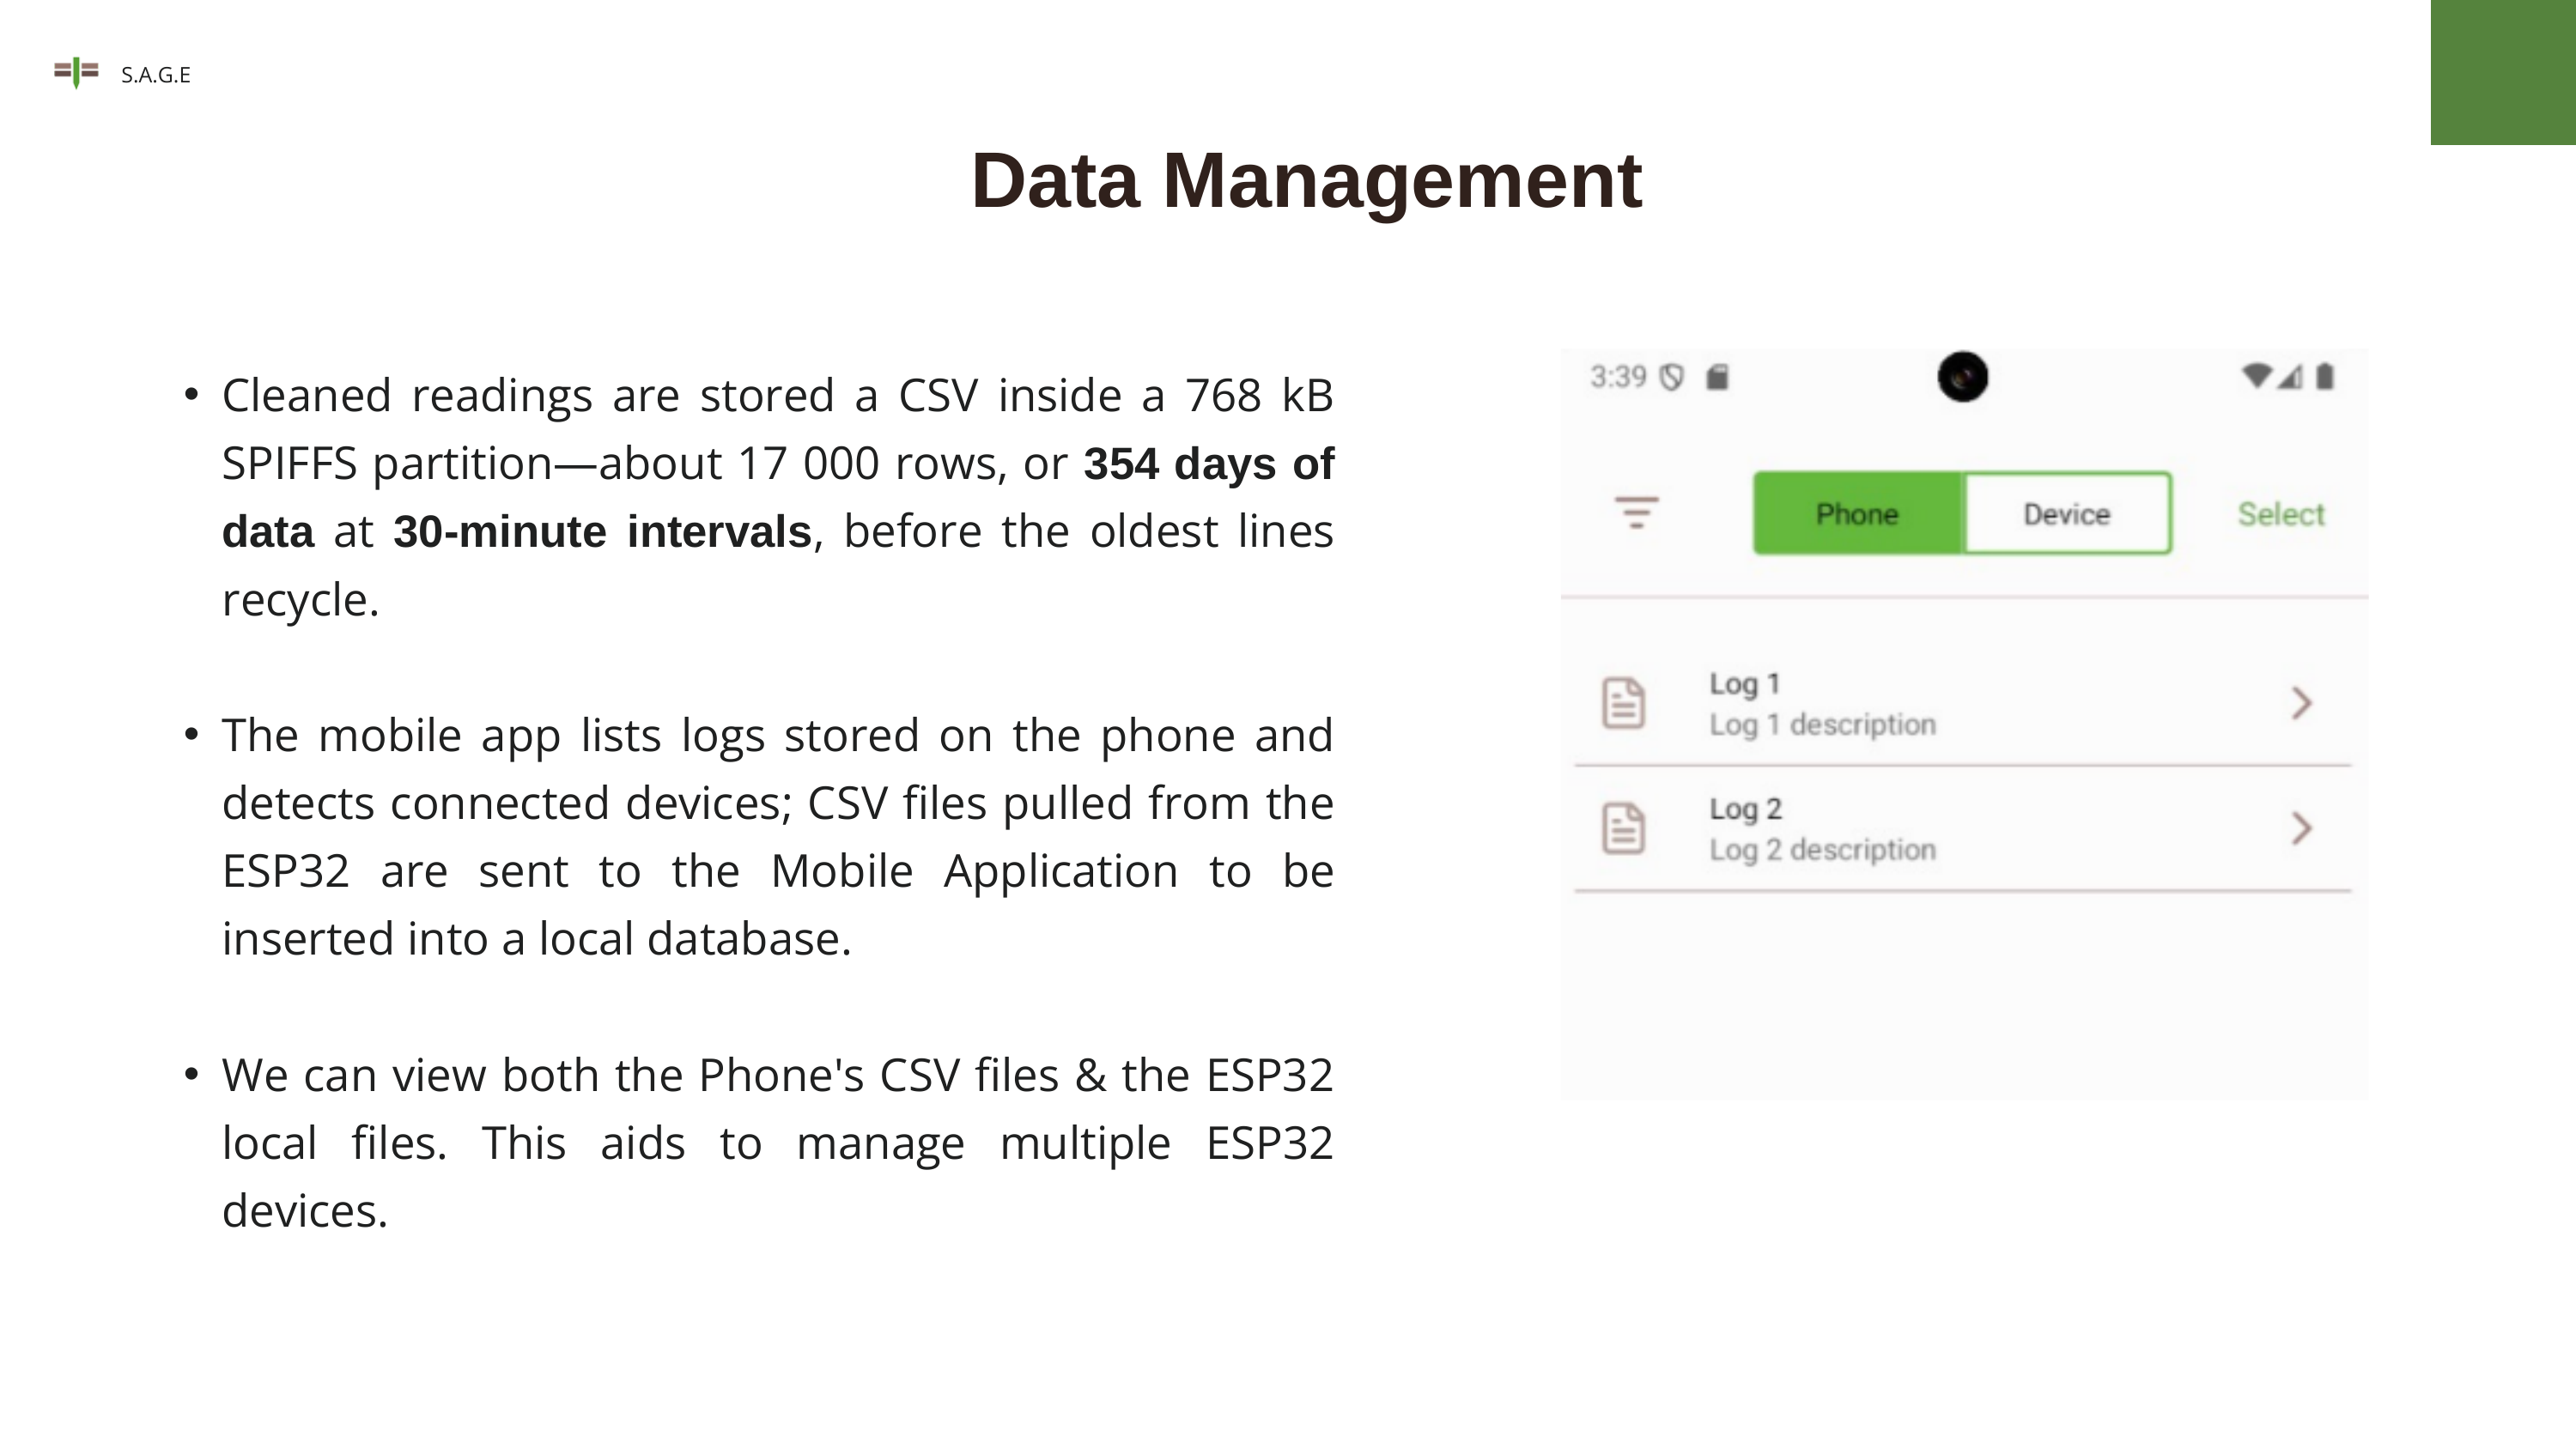

S.A.G.E
Data Management

Cleaned readings are stored a CSV inside a 768 kB SPIFFS partition—about 17 000 rows, or 354 days of data at 30-minute intervals, before the oldest lines recycle.

The mobile app lists logs stored on the phone and detects connected devices; CSV files pulled from the ESP32 are sent to the Mobile Application to be inserted into a local database.

We can view both the Phone's CSV files & the ESP32 local files. This aids to manage multiple ESP32 devices.